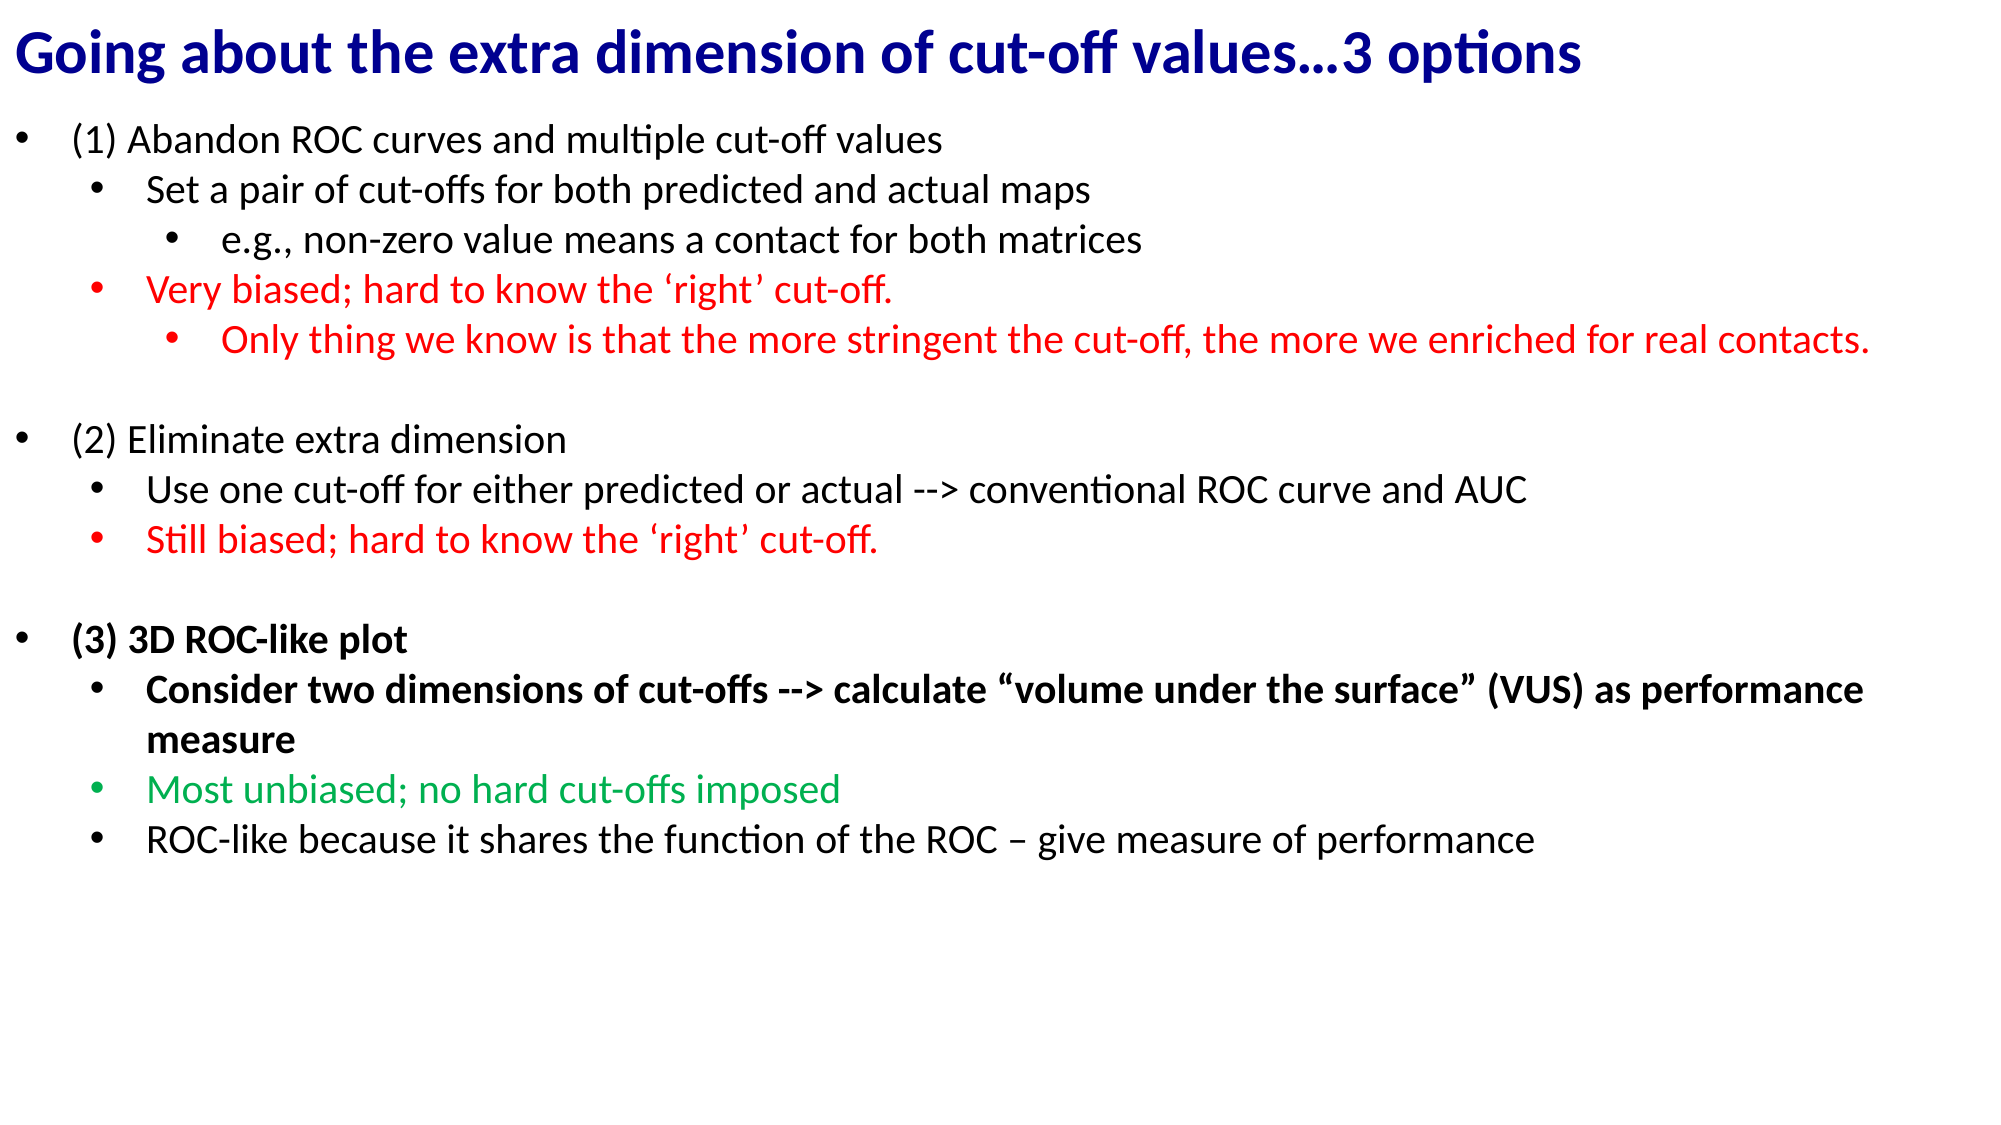

Going about the extra dimension of cut-off values…3 options
(1) Abandon ROC curves and multiple cut-off values
Set a pair of cut-offs for both predicted and actual maps
e.g., non-zero value means a contact for both matrices
Very biased; hard to know the ‘right’ cut-off.
Only thing we know is that the more stringent the cut-off, the more we enriched for real contacts.

(2) Eliminate extra dimension
Use one cut-off for either predicted or actual --> conventional ROC curve and AUC
Still biased; hard to know the ‘right’ cut-off.

(3) 3D ROC-like plot
Consider two dimensions of cut-offs --> calculate “volume under the surface” (VUS) as performance measure
Most unbiased; no hard cut-offs imposed
ROC-like because it shares the function of the ROC – give measure of performance